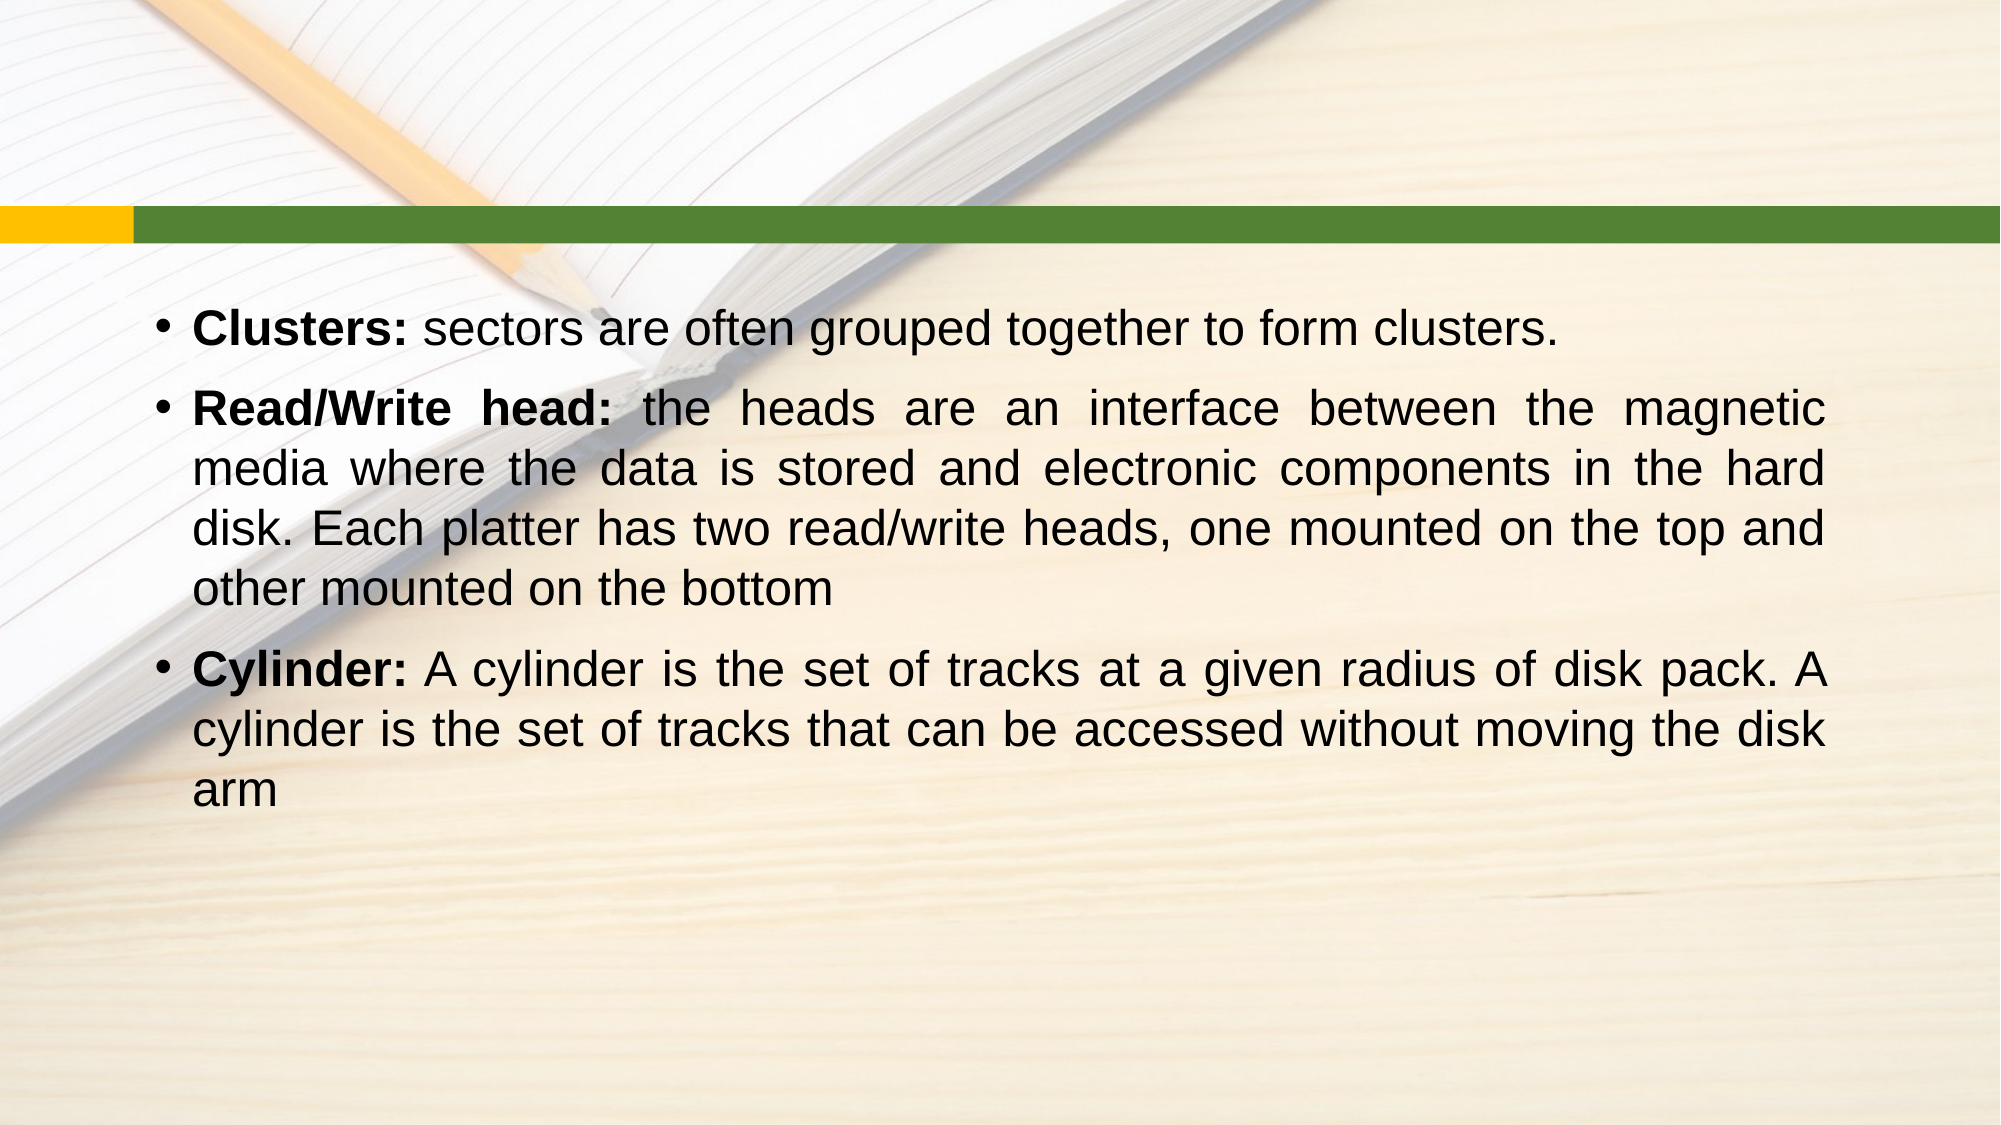

Clusters: sectors are often grouped together to form clusters.
Read/Write head: the heads are an interface between the magnetic media where the data is stored and electronic components in the hard disk. Each platter has two read/write heads, one mounted on the top and other mounted on the bottom
Cylinder: A cylinder is the set of tracks at a given radius of disk pack. A cylinder is the set of tracks that can be accessed without moving the disk arm